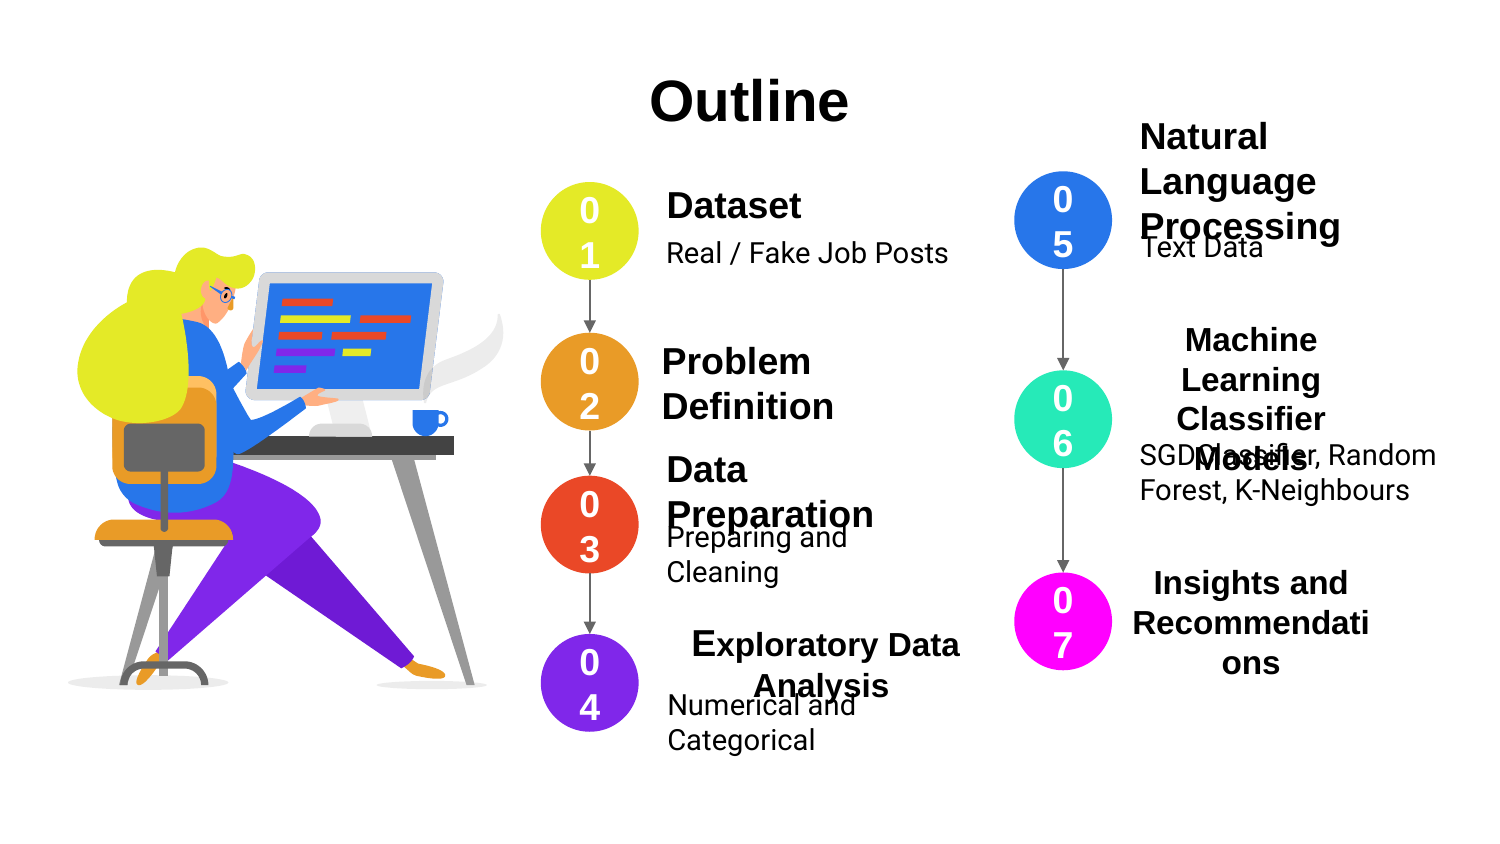

# Outline
Natural Language Processing
Text Data
05
Dataset
Real / Fake Job Posts
01

02
Problem Definition

06
Machine Learning Classifier Models
SGDClassifier, Random Forest, K-Neighbours
Data Preparation
Preparing and Cleaning
03
07
Insights and Recommendations
Exploratory Data Analysis
Numerical and Categorical
04